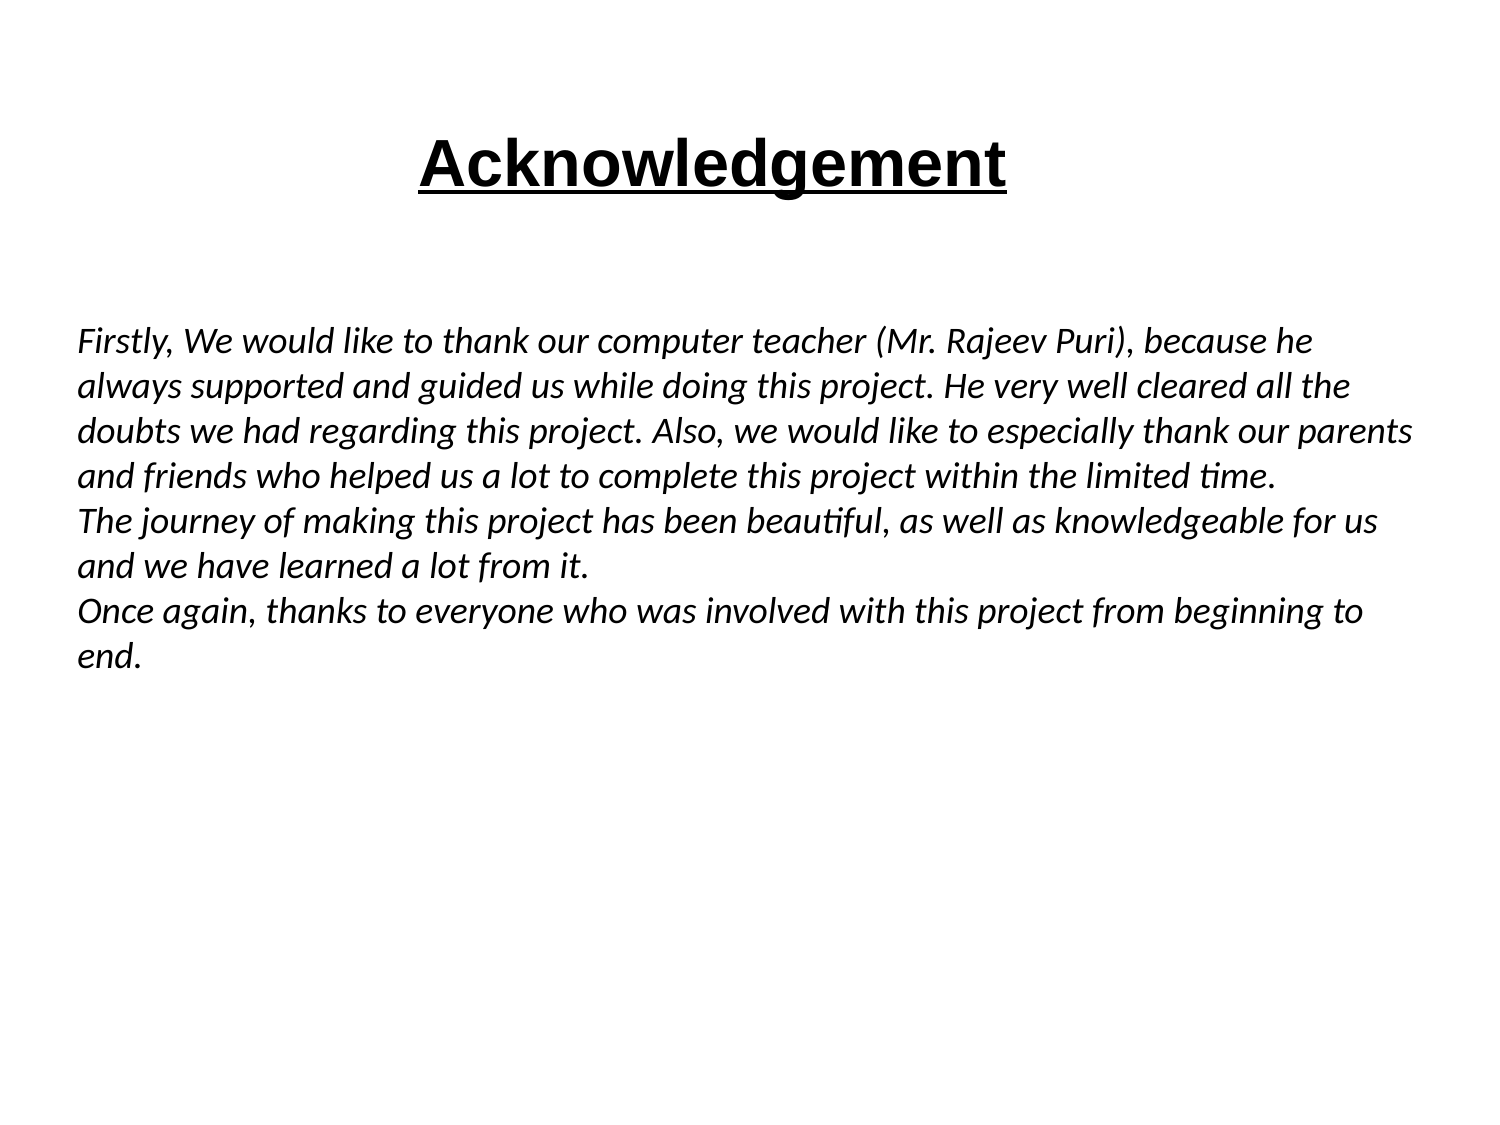

Acknowledgement
Firstly, We would like to thank our computer teacher (Mr. Rajeev Puri), because he always supported and guided us while doing this project. He very well cleared all the doubts we had regarding this project. Also, we would like to especially thank our parents and friends who helped us a lot to complete this project within the limited time.
The journey of making this project has been beautiful, as well as knowledgeable for us and we have learned a lot from it.
Once again, thanks to everyone who was involved with this project from beginning to end.